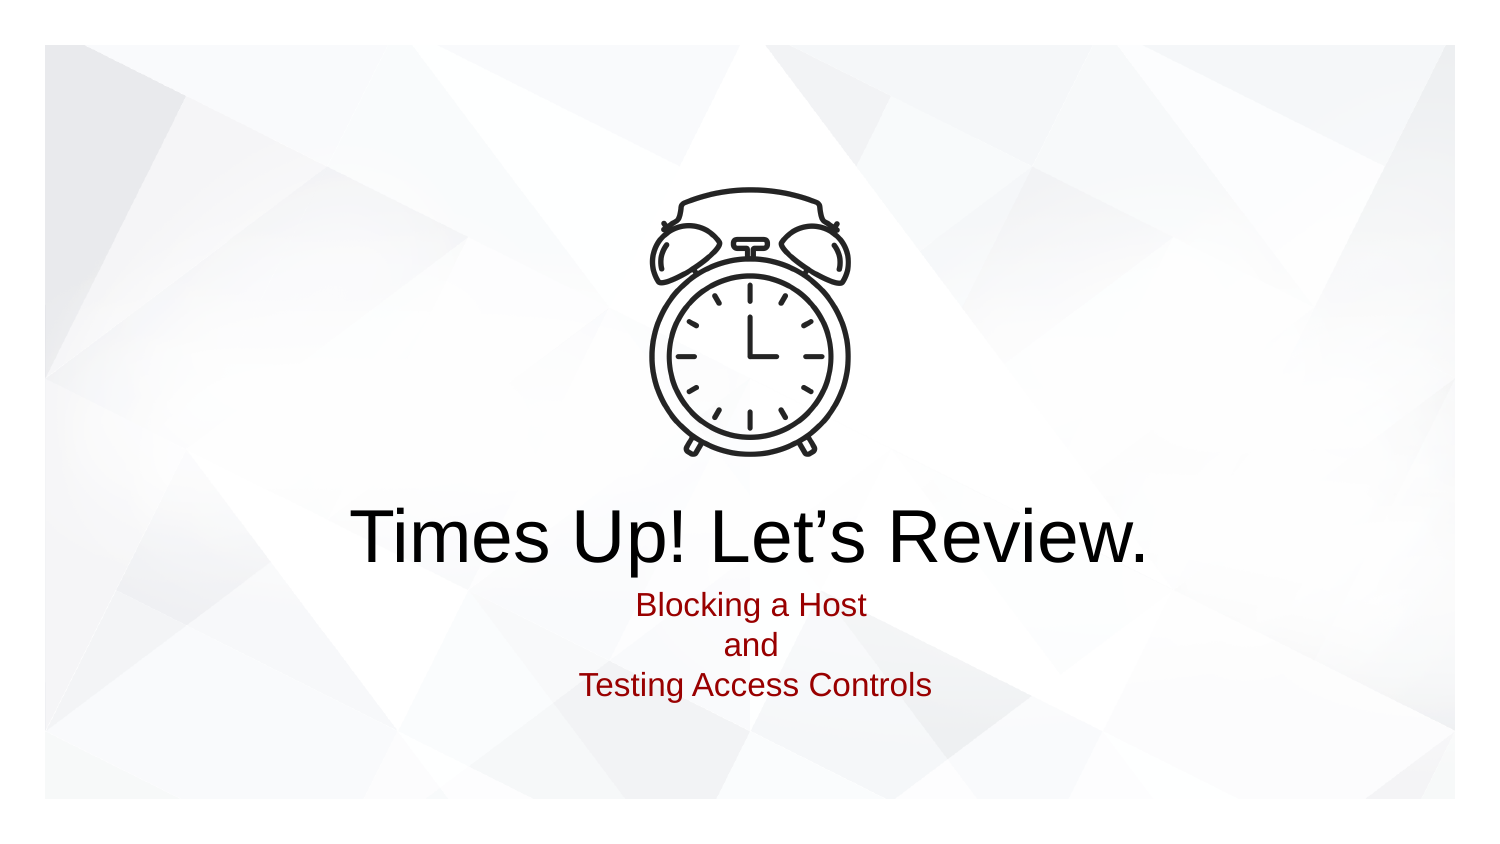

Blocking a Host
and
Testing Access Controls